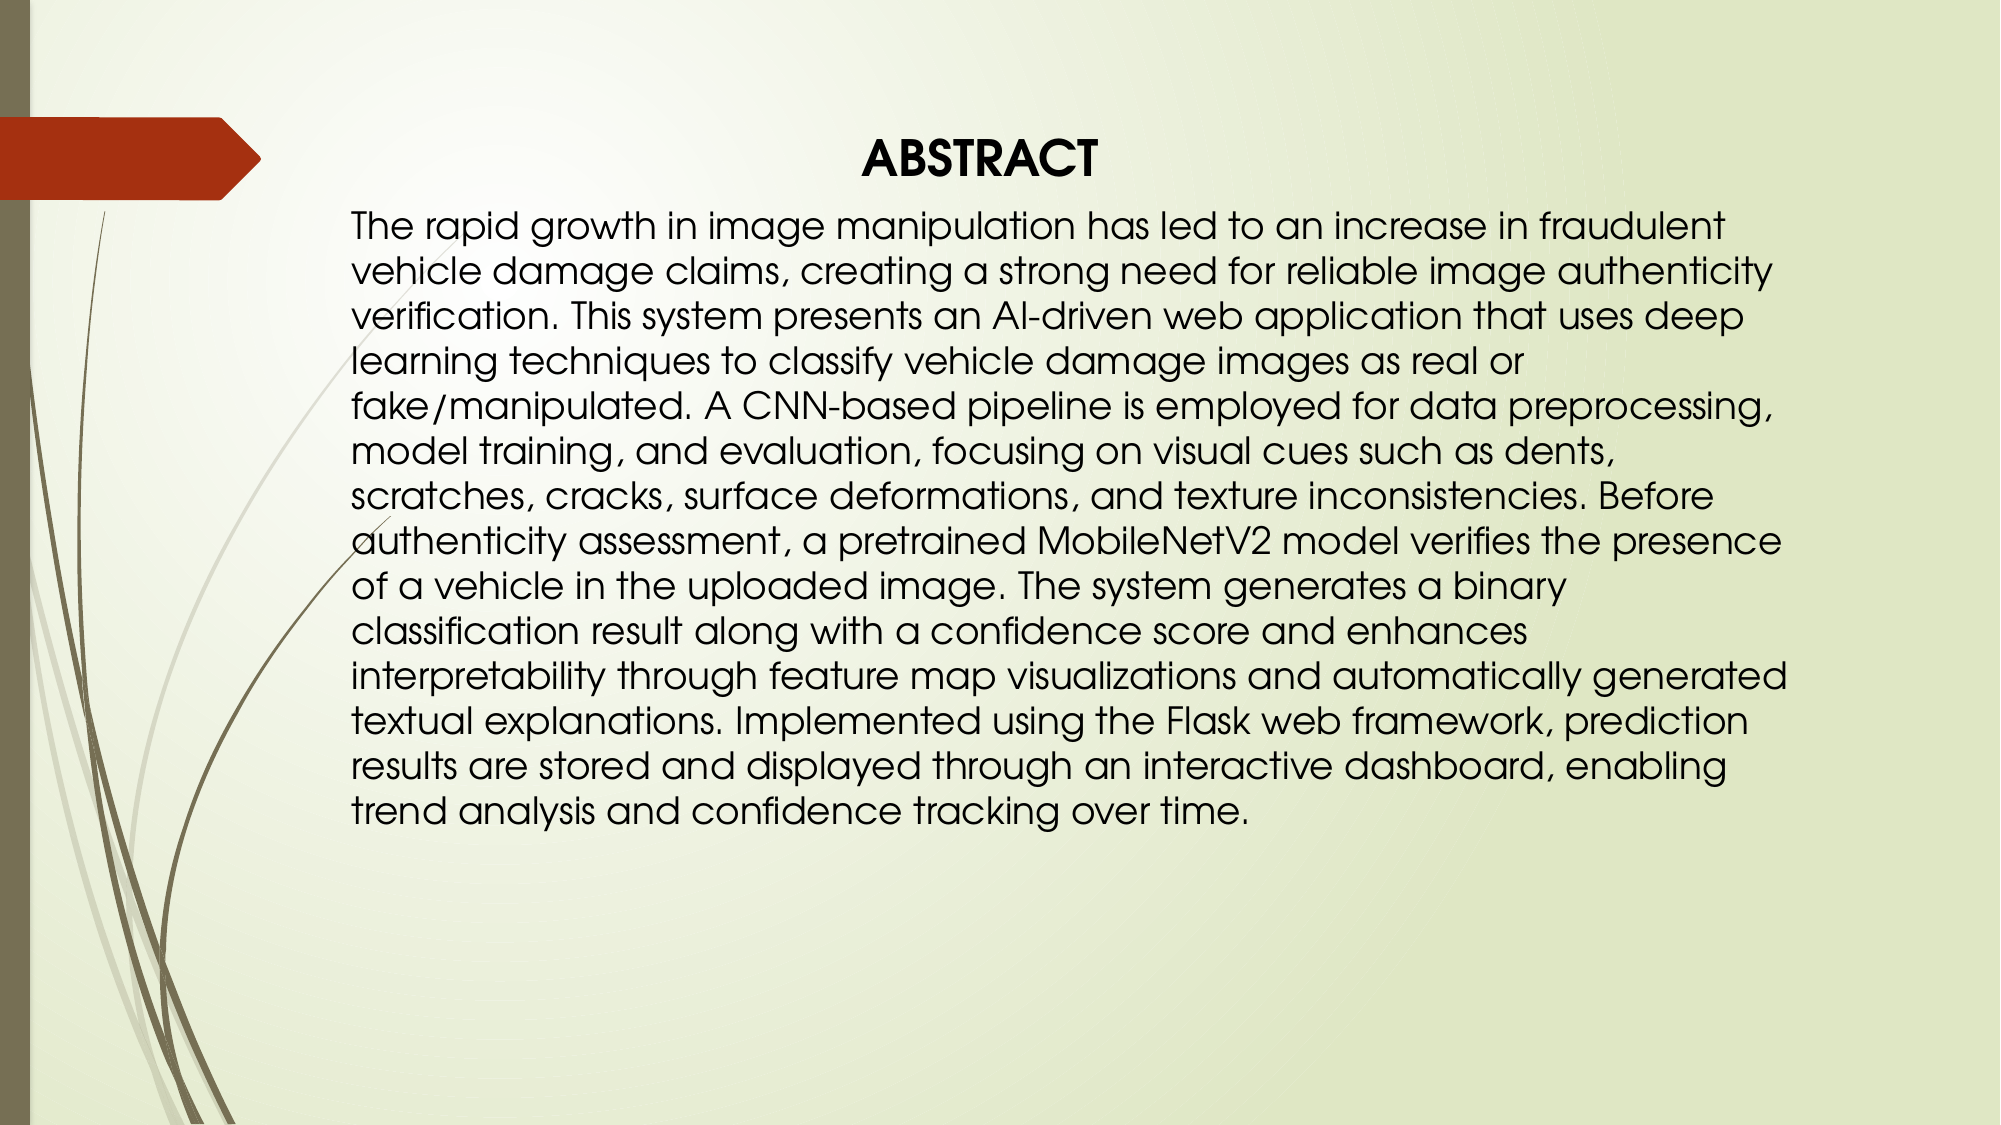

ABSTRACT
The rapid growth in image manipulation has led to an increase in fraudulent vehicle damage claims, creating a strong need for reliable image authenticity verification. This system presents an AI-driven web application that uses deep learning techniques to classify vehicle damage images as real or fake/manipulated. A CNN-based pipeline is employed for data preprocessing, model training, and evaluation, focusing on visual cues such as dents, scratches, cracks, surface deformations, and texture inconsistencies. Before authenticity assessment, a pretrained MobileNetV2 model verifies the presence of a vehicle in the uploaded image. The system generates a binary classification result along with a confidence score and enhances interpretability through feature map visualizations and automatically generated textual explanations. Implemented using the Flask web framework, prediction results are stored and displayed through an interactive dashboard, enabling trend analysis and confidence tracking over time.